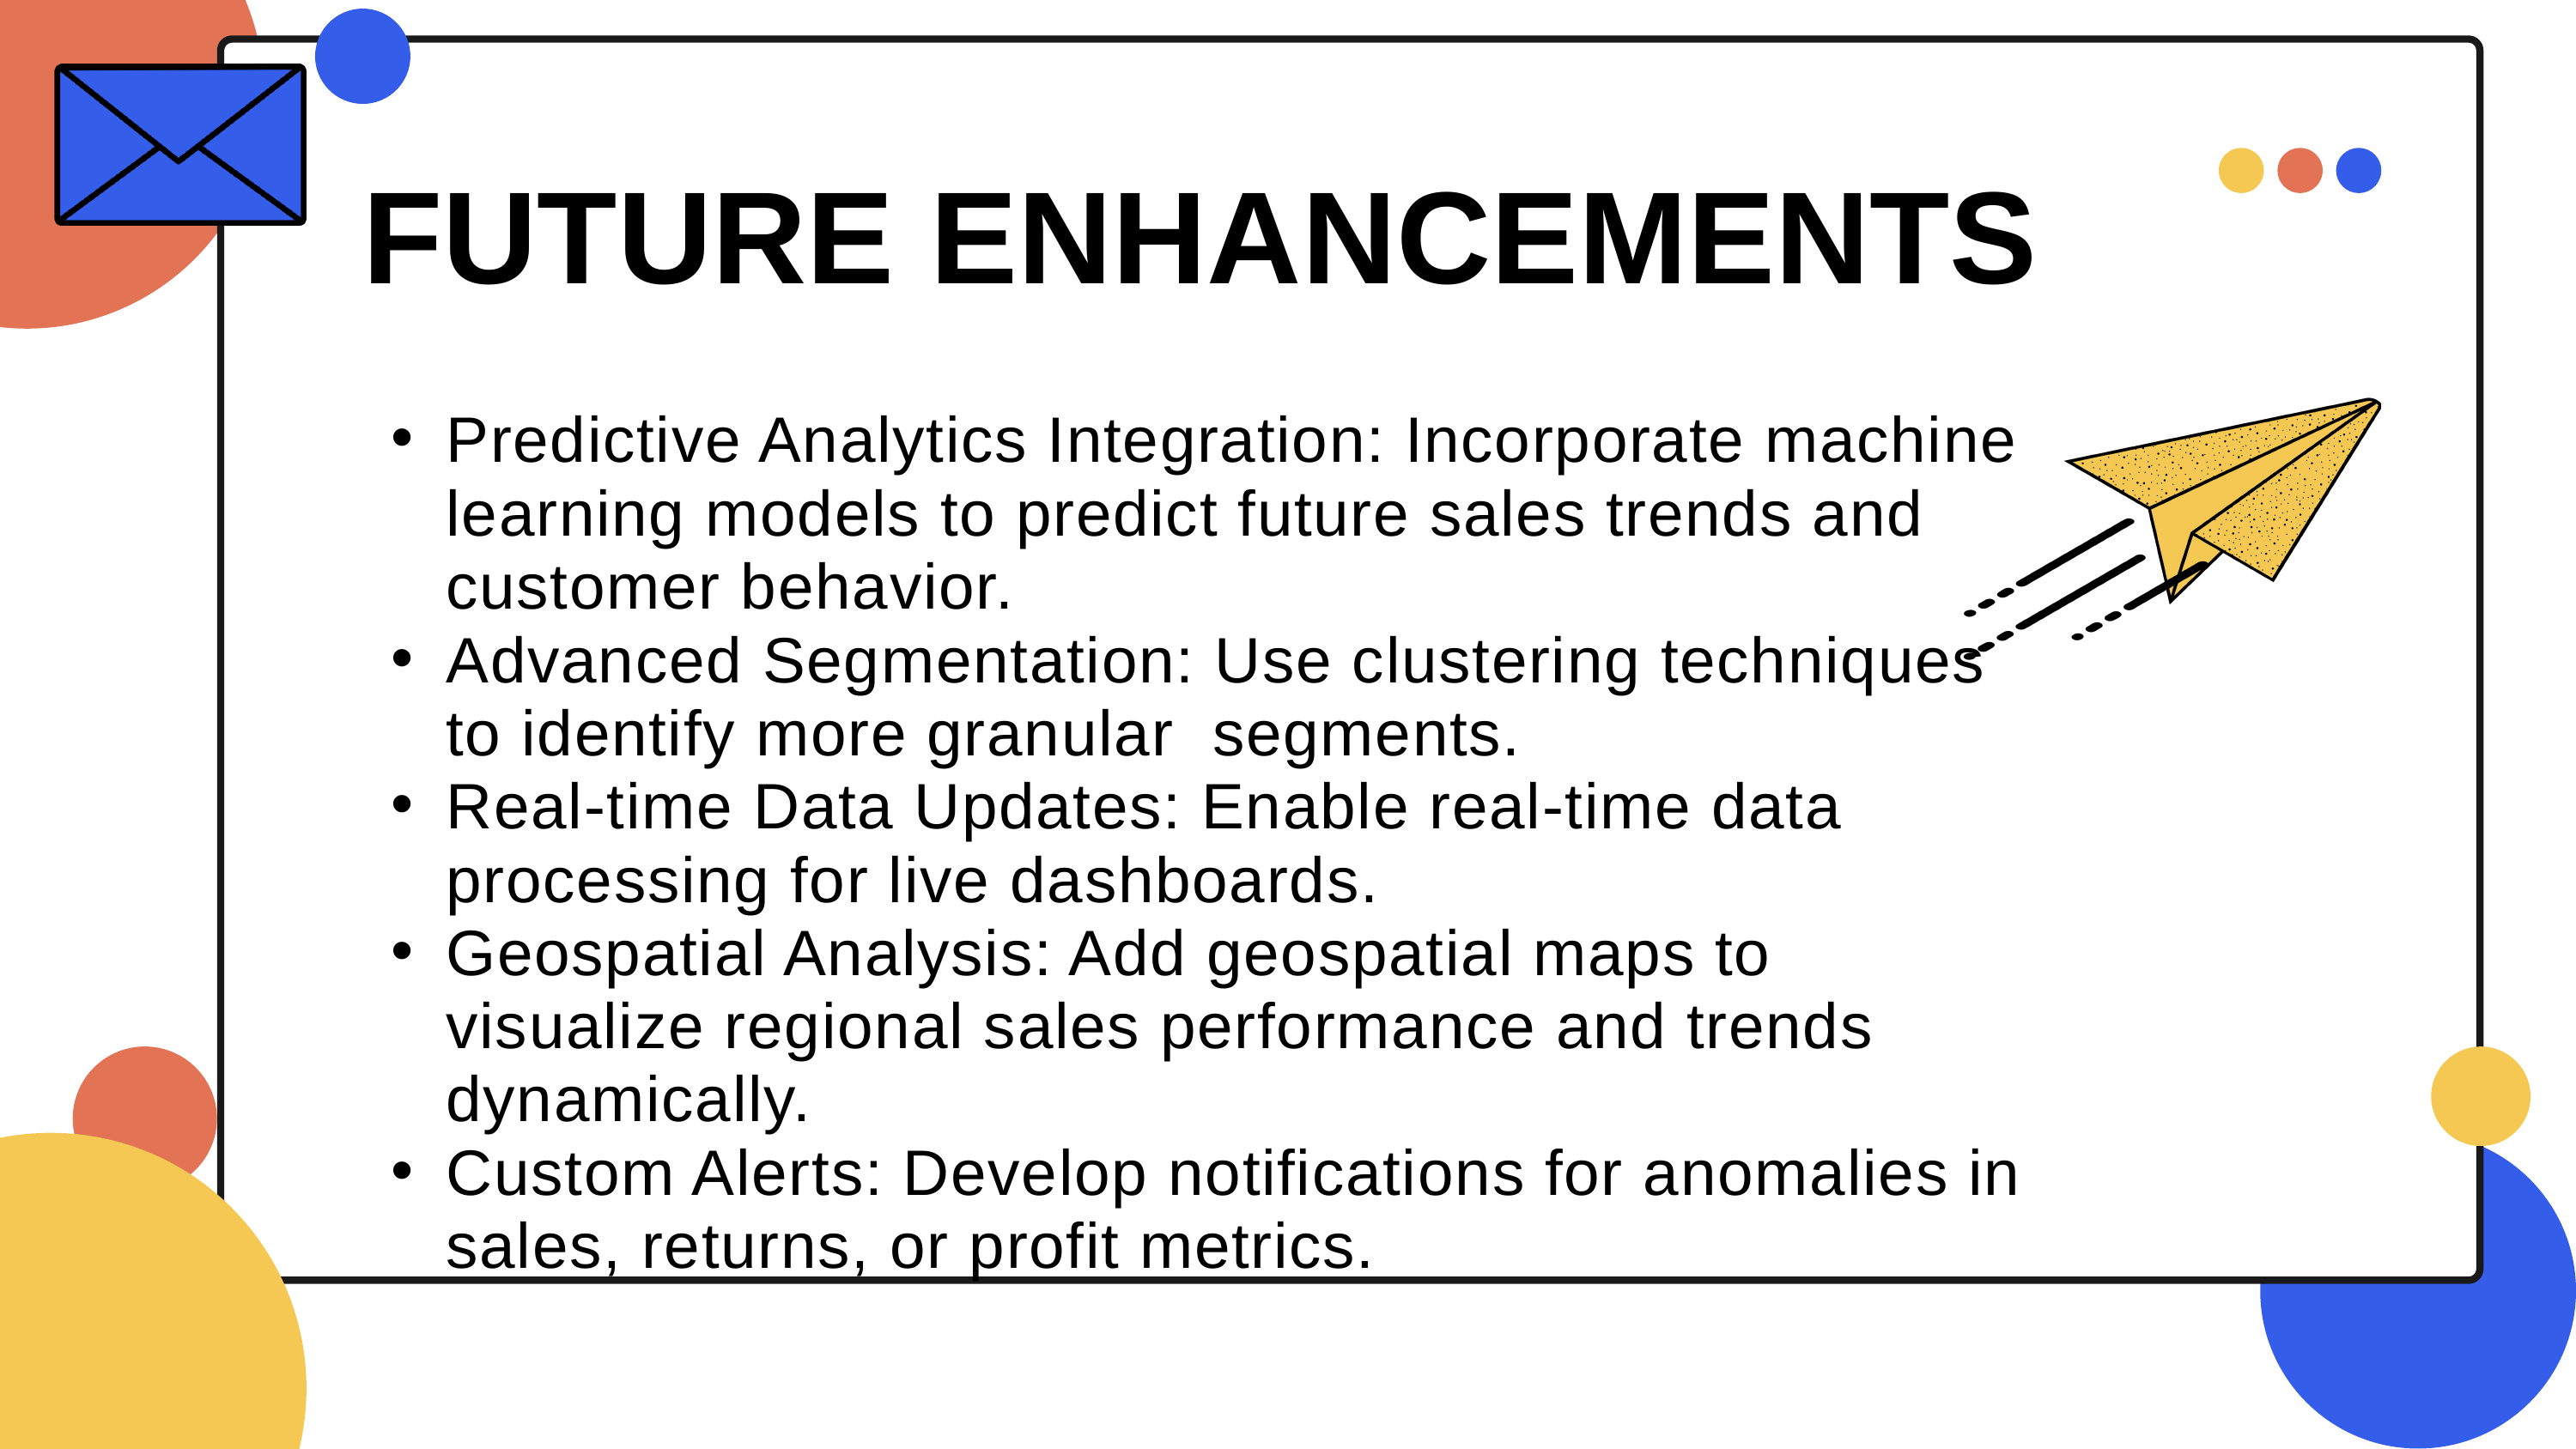

FUTURE ENHANCEMENTS

Predictive Analytics Integration: Incorporate machine learning models to predict future sales trends and customer behavior.
Advanced Segmentation: Use clustering techniques to identify more granular  segments.
Real-time Data Updates: Enable real-time data processing for live dashboards.
Geospatial Analysis: Add geospatial maps to visualize regional sales performance and trends dynamically.
Custom Alerts: Develop notifications for anomalies in sales, returns, or profit metrics.